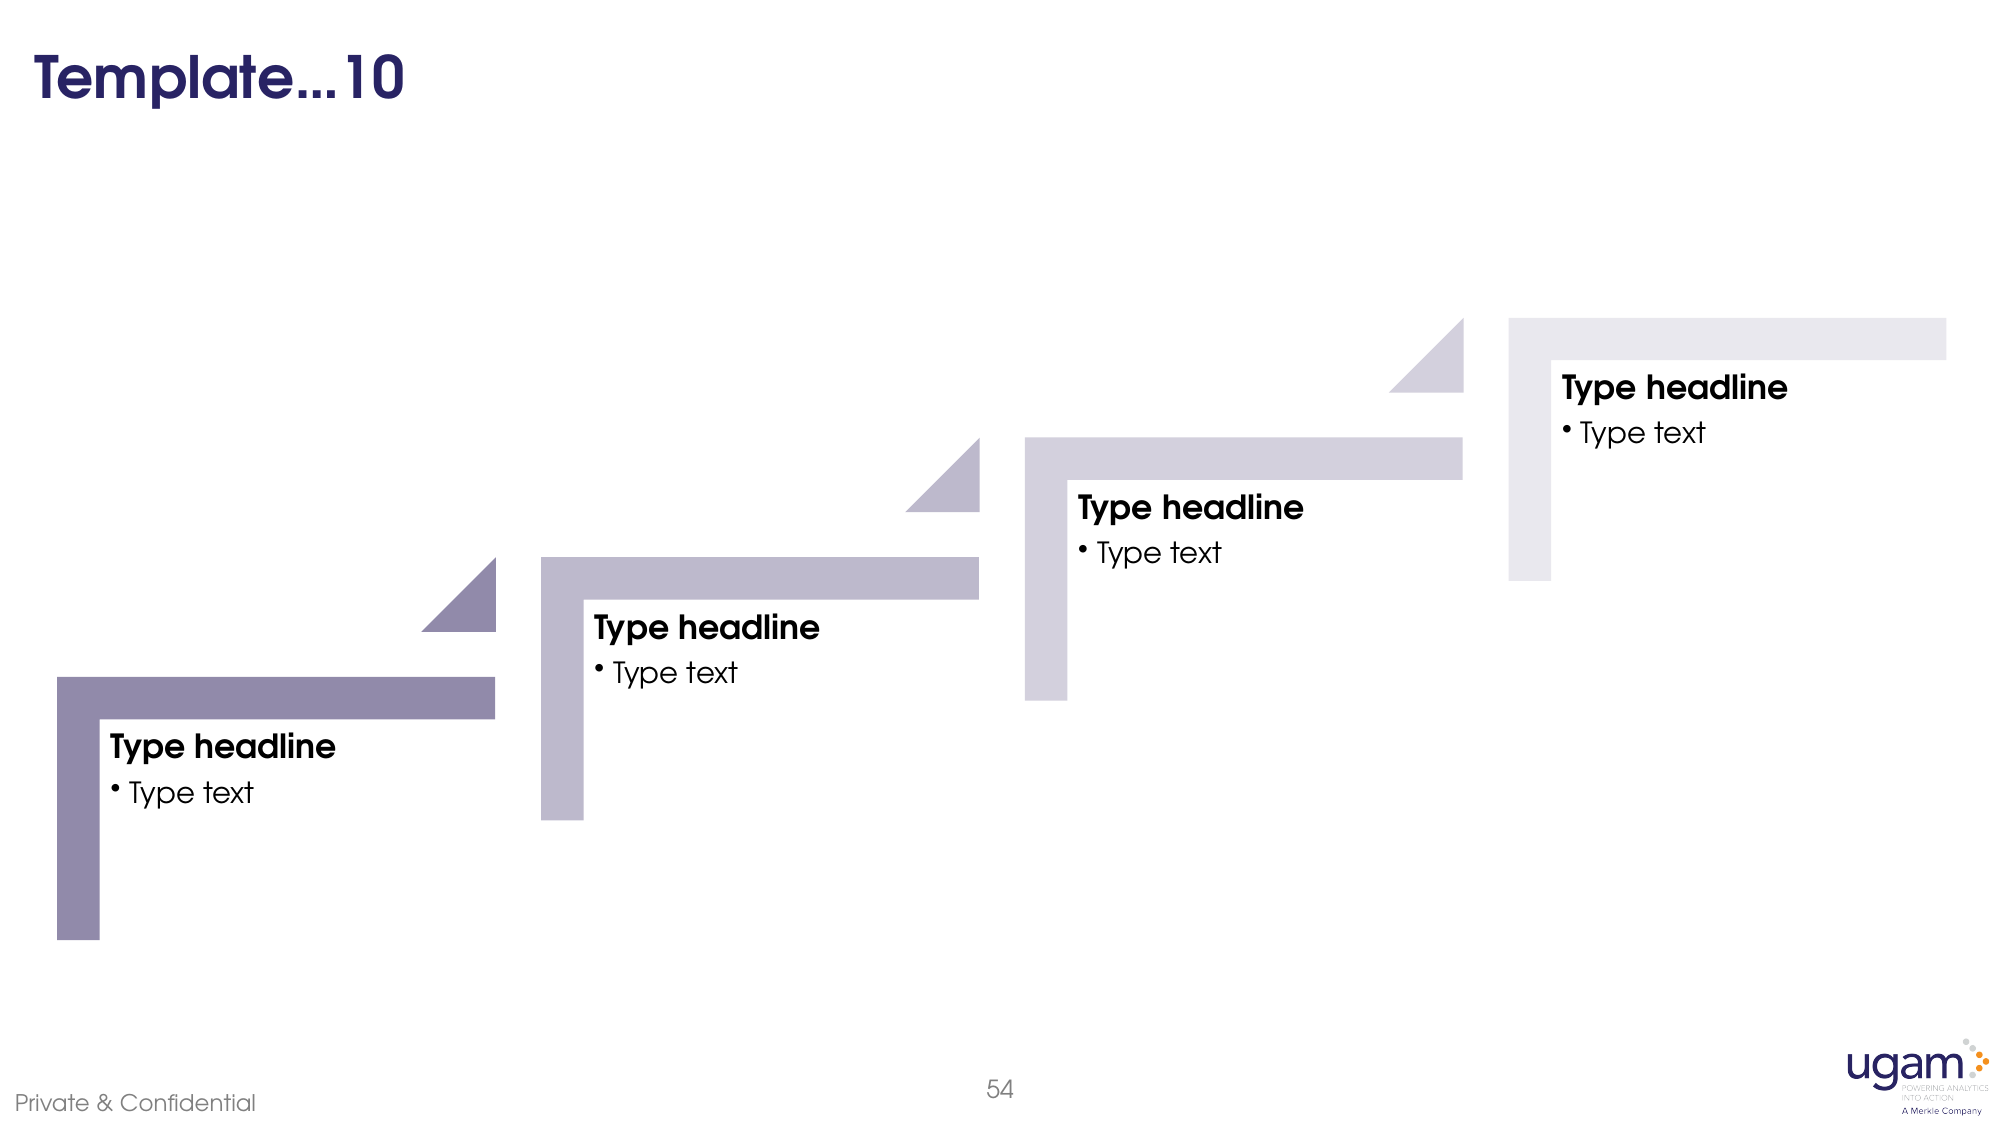

# Template…10
Type headline
Type text
Type headline
Type text
Type headline
Type text
Type headline
Type text